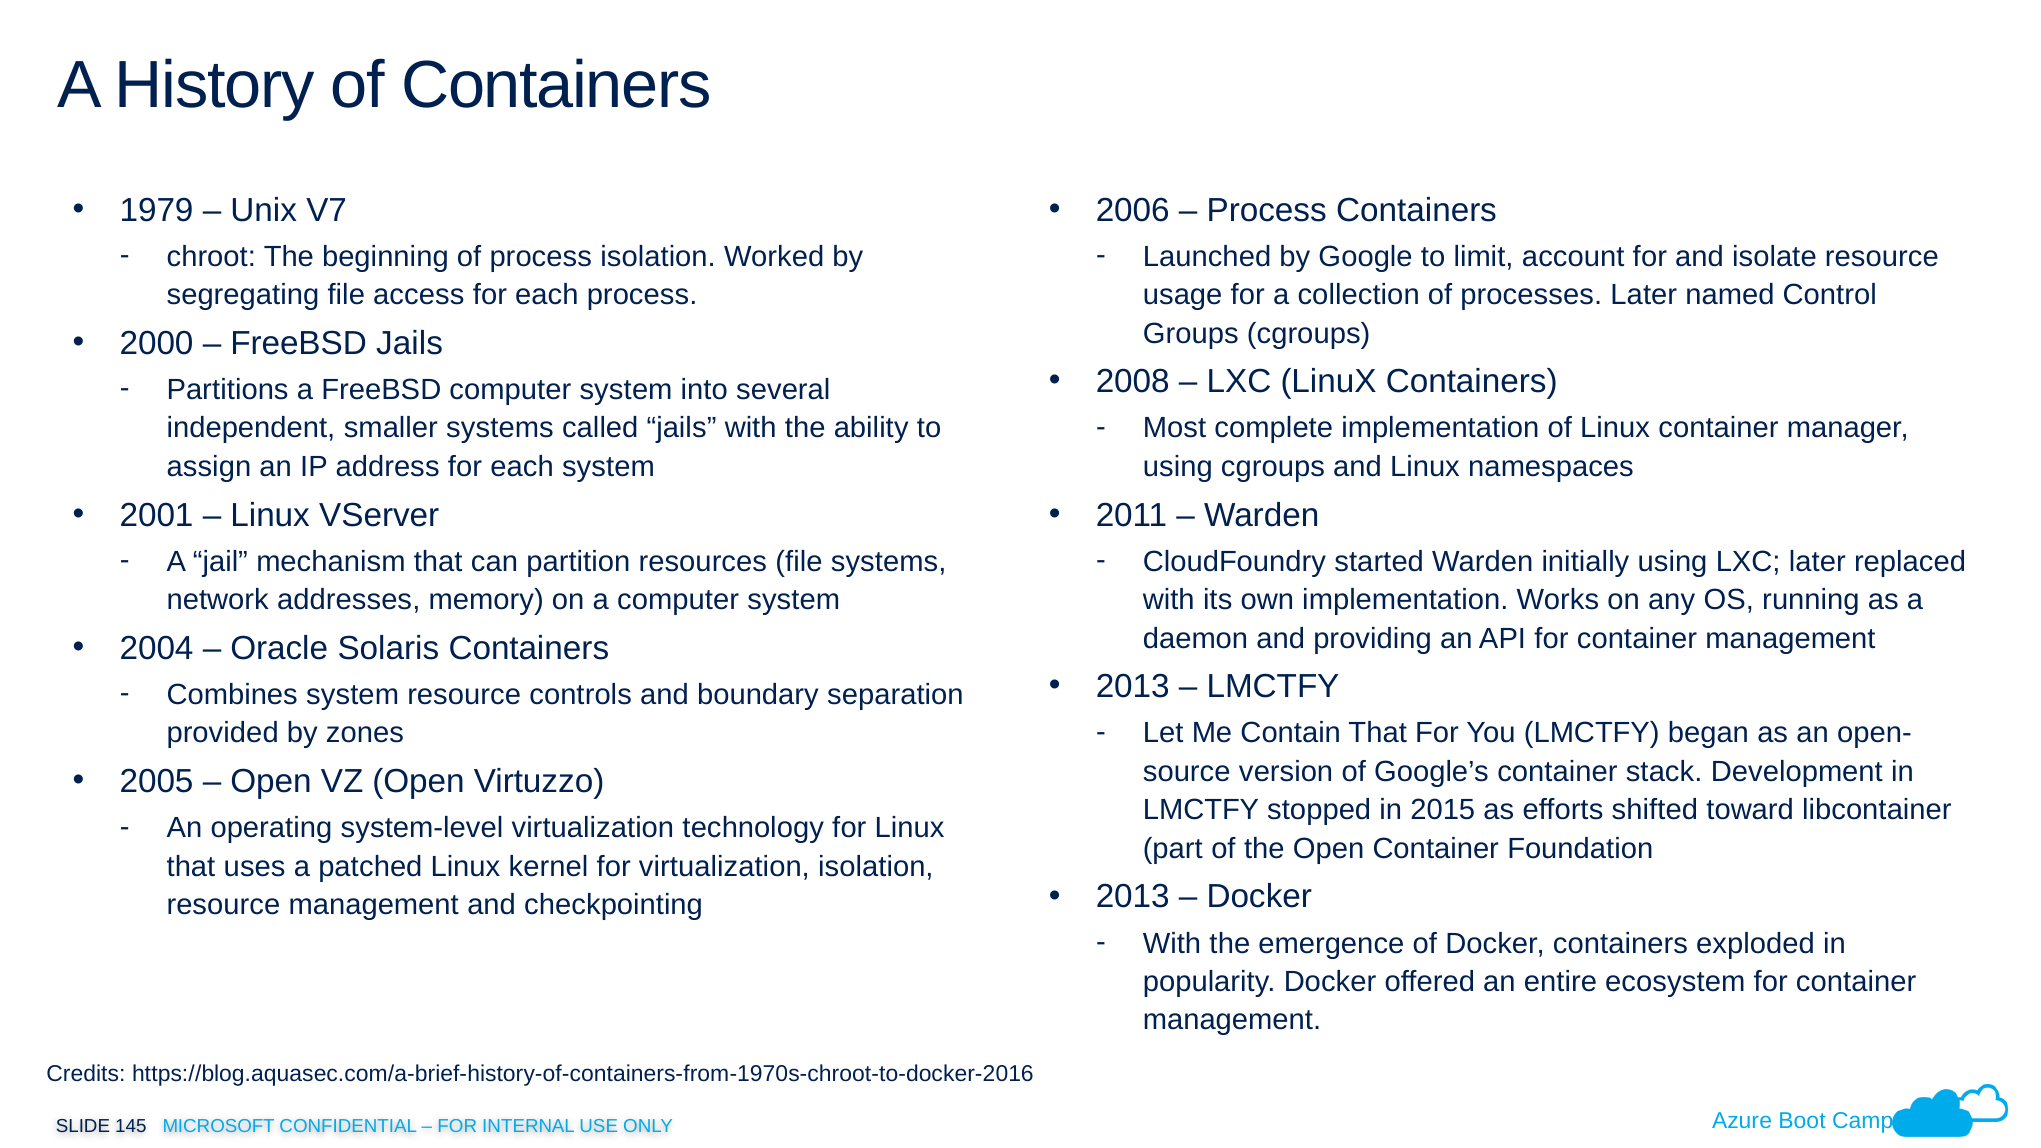

# A History of Containers
2006 – Process Containers
Launched by Google to limit, account for and isolate resource usage for a collection of processes. Later named Control Groups (cgroups)
2008 – LXC (LinuX Containers)
Most complete implementation of Linux container manager, using cgroups and Linux namespaces
2011 – Warden
CloudFoundry started Warden initially using LXC; later replaced with its own implementation. Works on any OS, running as a daemon and providing an API for container management
2013 – LMCTFY
Let Me Contain That For You (LMCTFY) began as an open-source version of Google’s container stack. Development in LMCTFY stopped in 2015 as efforts shifted toward libcontainer (part of the Open Container Foundation
2013 – Docker
With the emergence of Docker, containers exploded in popularity. Docker offered an entire ecosystem for container management.
1979 – Unix V7
chroot: The beginning of process isolation. Worked by segregating file access for each process.
2000 – FreeBSD Jails
Partitions a FreeBSD computer system into several independent, smaller systems called “jails” with the ability to assign an IP address for each system
2001 – Linux VServer
A “jail” mechanism that can partition resources (file systems, network addresses, memory) on a computer system
2004 – Oracle Solaris Containers
Combines system resource controls and boundary separation provided by zones
2005 – Open VZ (Open Virtuzzo)
An operating system-level virtualization technology for Linux that uses a patched Linux kernel for virtualization, isolation, resource management and checkpointing
Credits: https://blog.aquasec.com/a-brief-history-of-containers-from-1970s-chroot-to-docker-2016